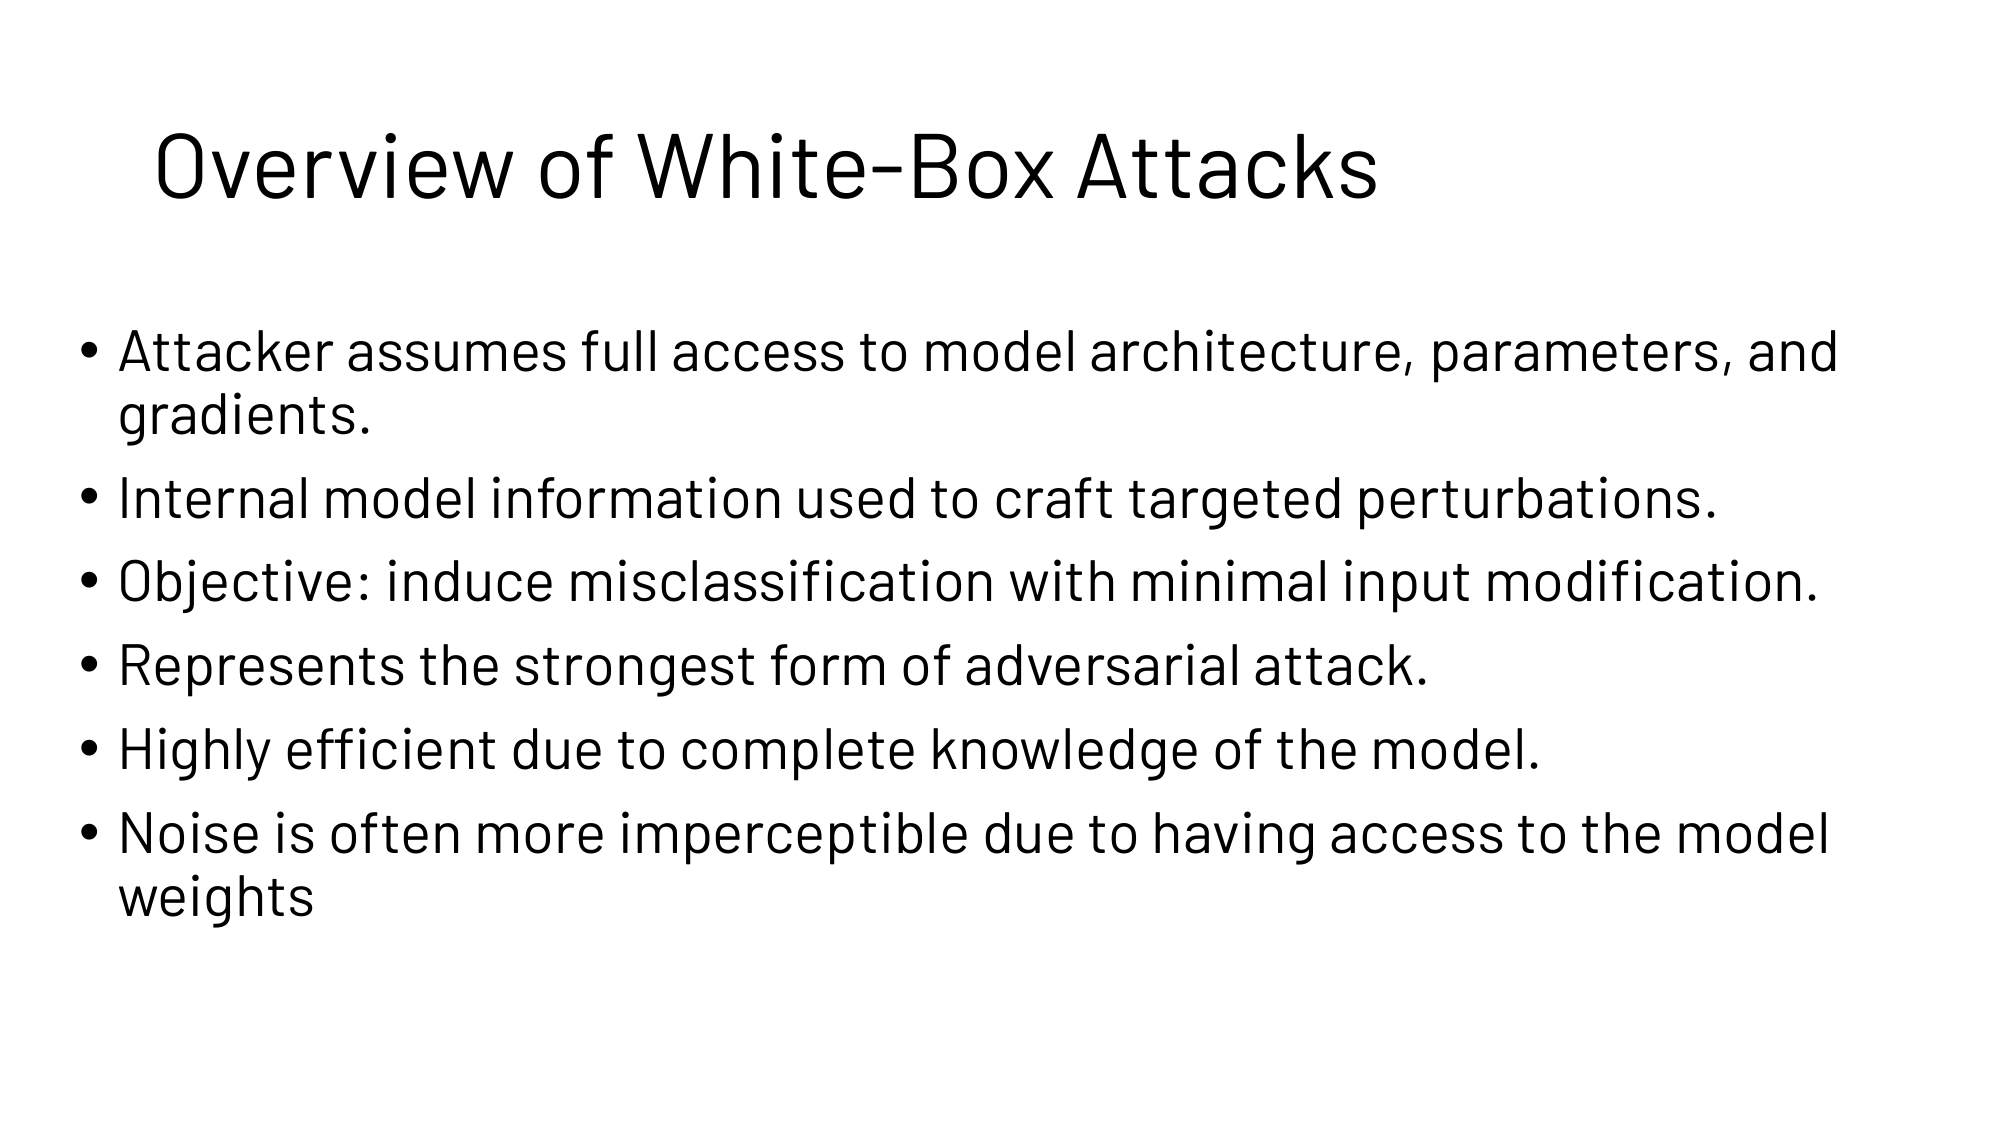

# Overview of White-Box Attacks
Attacker assumes full access to model architecture, parameters, and gradients.
Internal model information used to craft targeted perturbations.
Objective: induce misclassification with minimal input modification.
Represents the strongest form of adversarial attack.
Highly efficient due to complete knowledge of the model.
Noise is often more imperceptible due to having access to the model weights